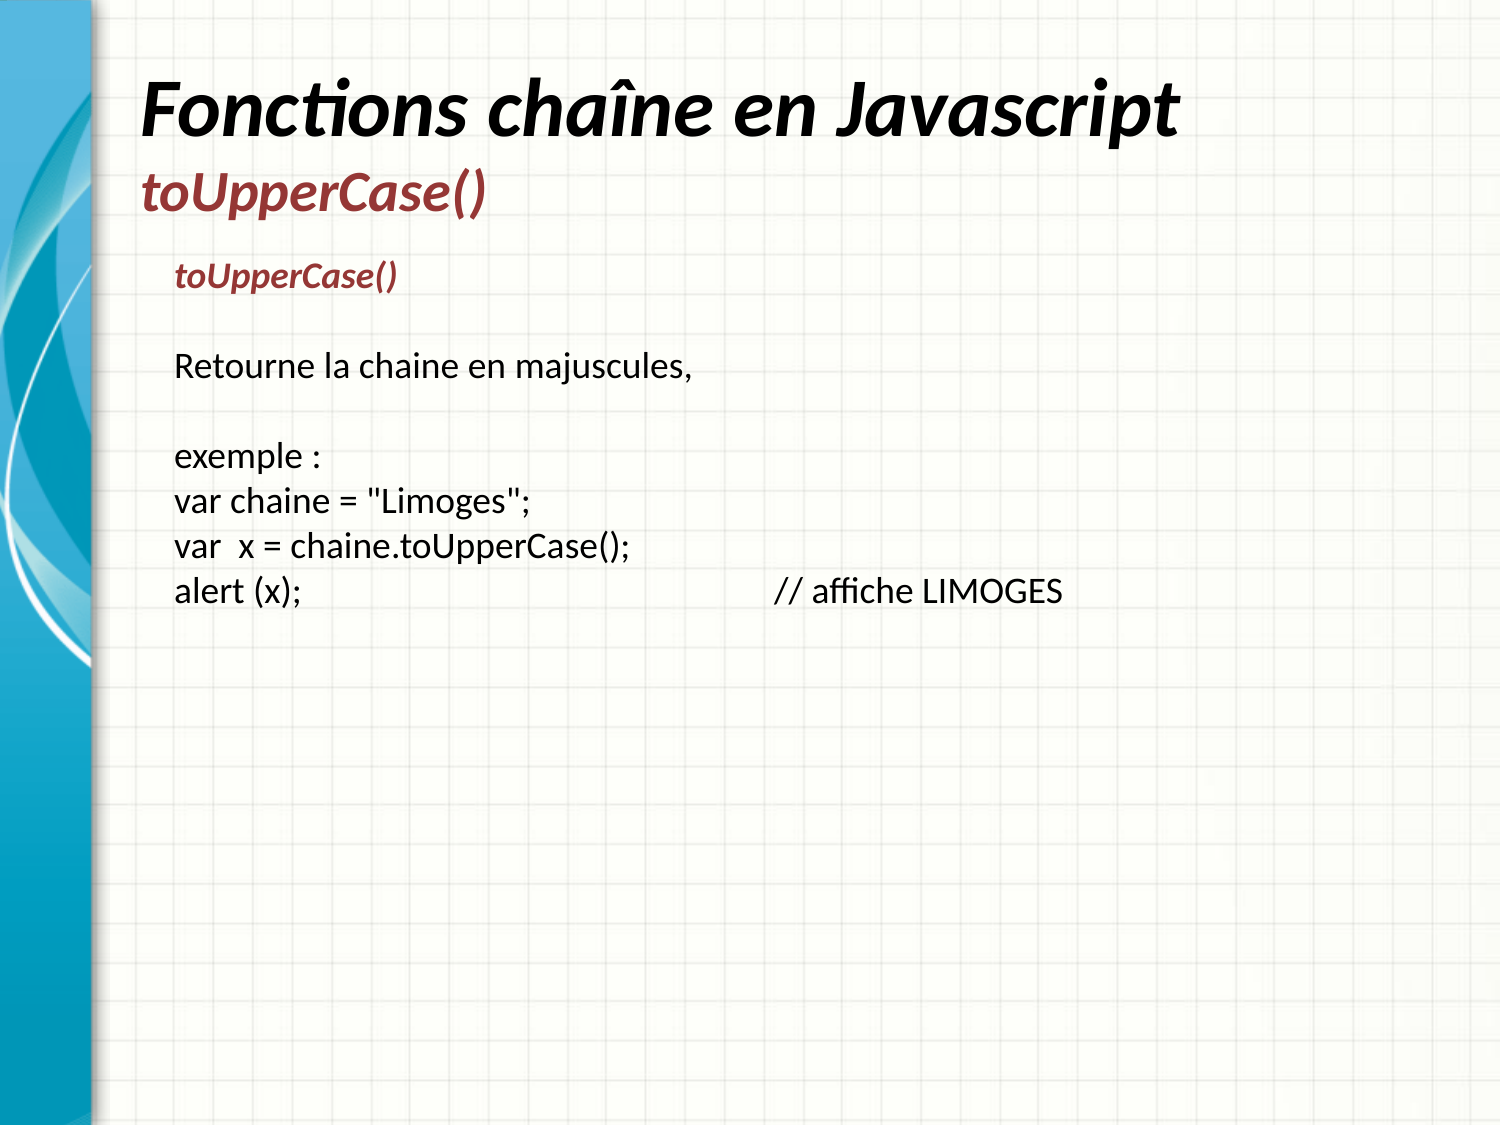

# Fonctions chaîne en Javascript toUpperCase()

toUpperCase()

Retourne la chaine en majuscules,

exemple :
var chaine = "Limoges";
var  x = chaine.toUpperCase();
alert (x);				// affiche LIMOGES